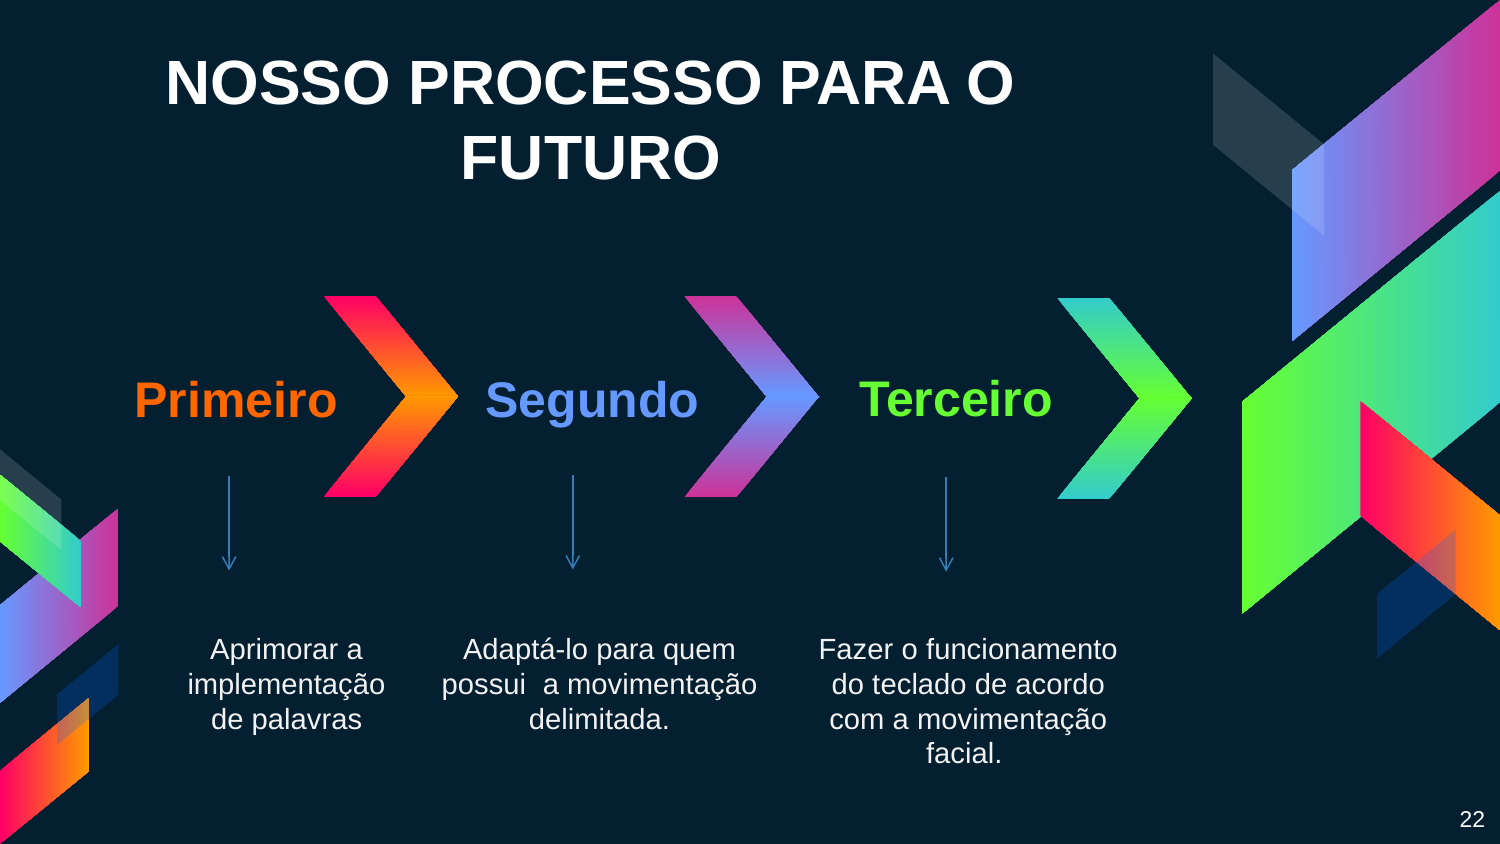

# NOSSO PROCESSO PARA O FUTURO
Terceiro

Primeiro
Segundo

Aprimorar a implementação de palavras
Adaptá-lo para quem possui  a movimentação delimitada.
Fazer o funcionamento do teclado de acordo com a movimentação facial.
22